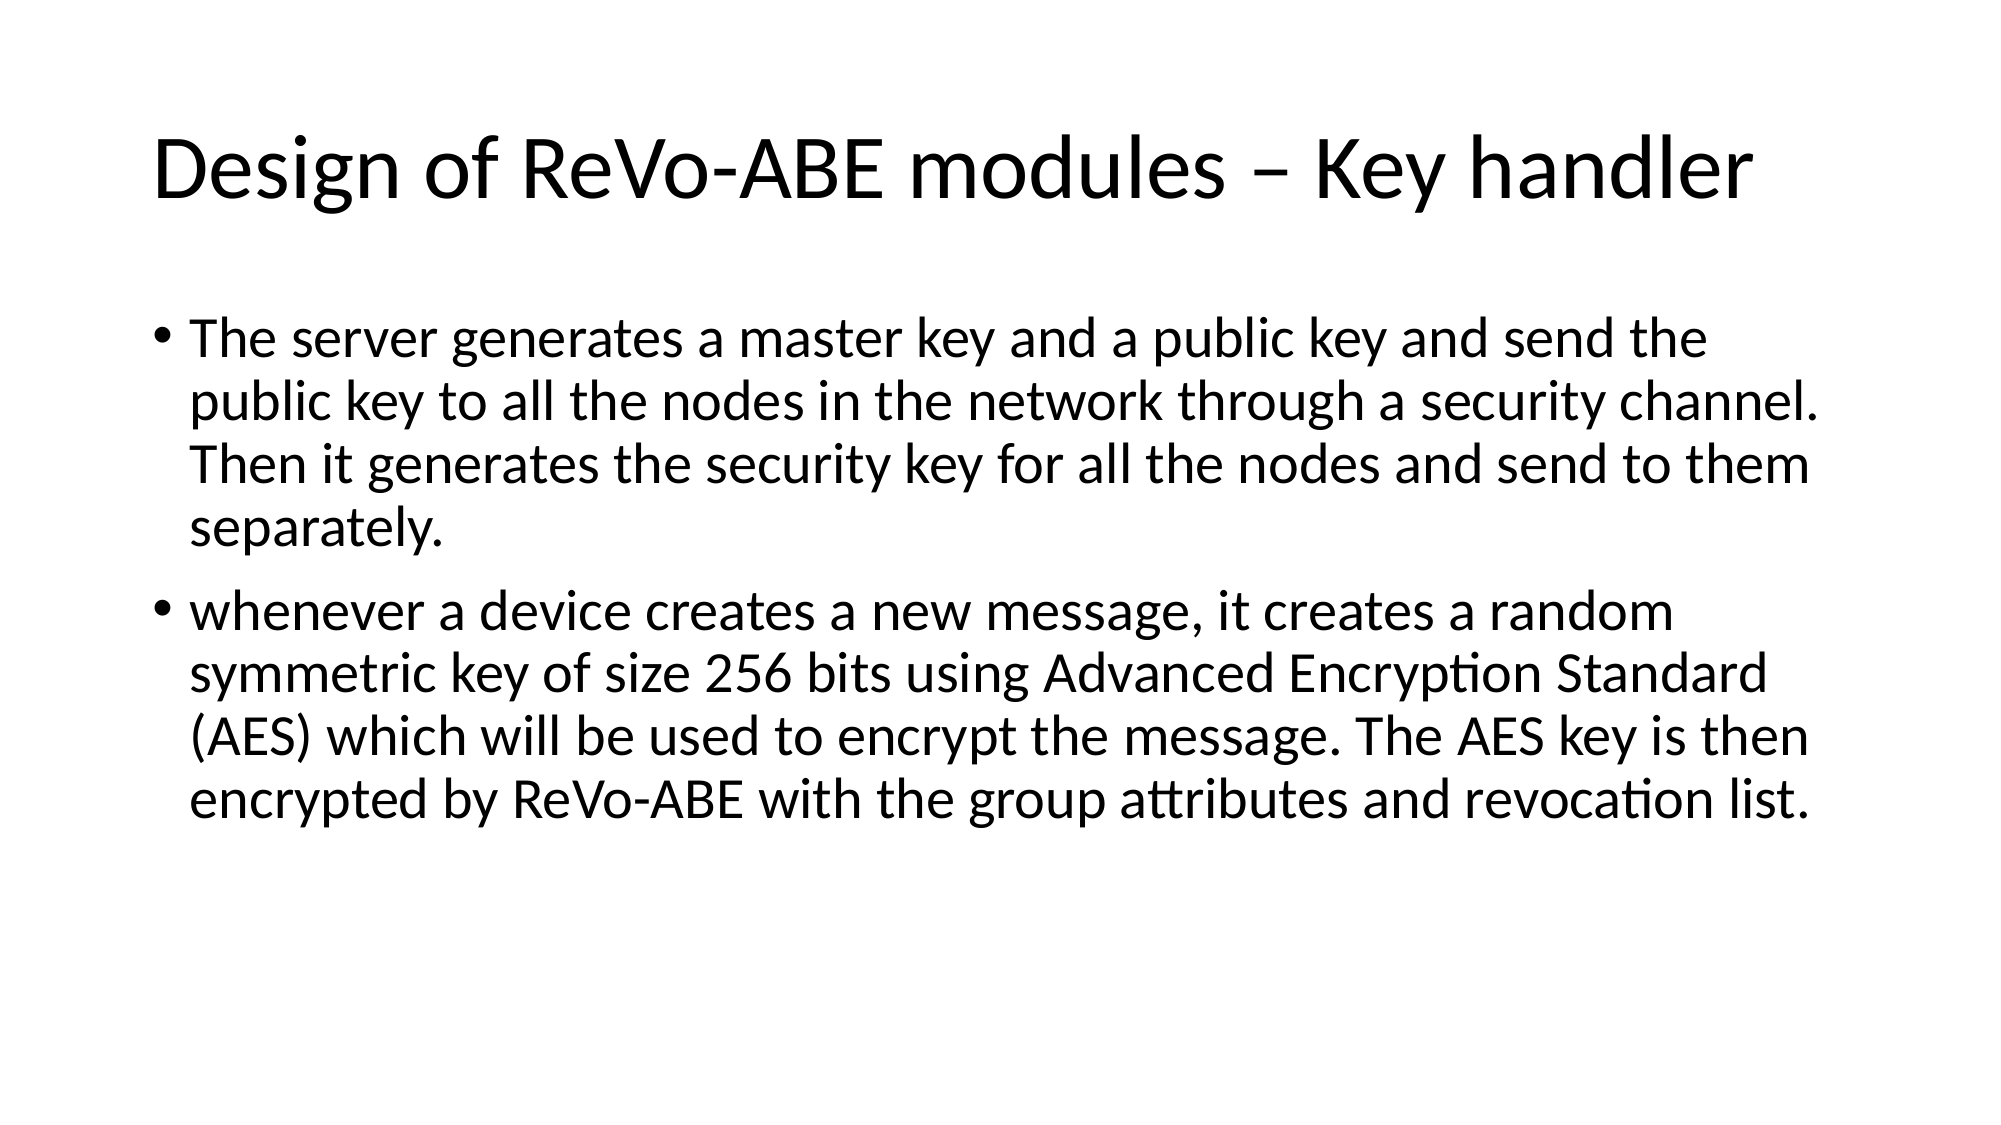

# Design of ReVo-ABE modules – Key handler
The server generates a master key and a public key and send the public key to all the nodes in the network through a security channel. Then it generates the security key for all the nodes and send to them separately.
whenever a device creates a new message, it creates a random symmetric key of size 256 bits using Advanced Encryption Standard (AES) which will be used to encrypt the message. The AES key is then encrypted by ReVo-ABE with the group attributes and revocation list.